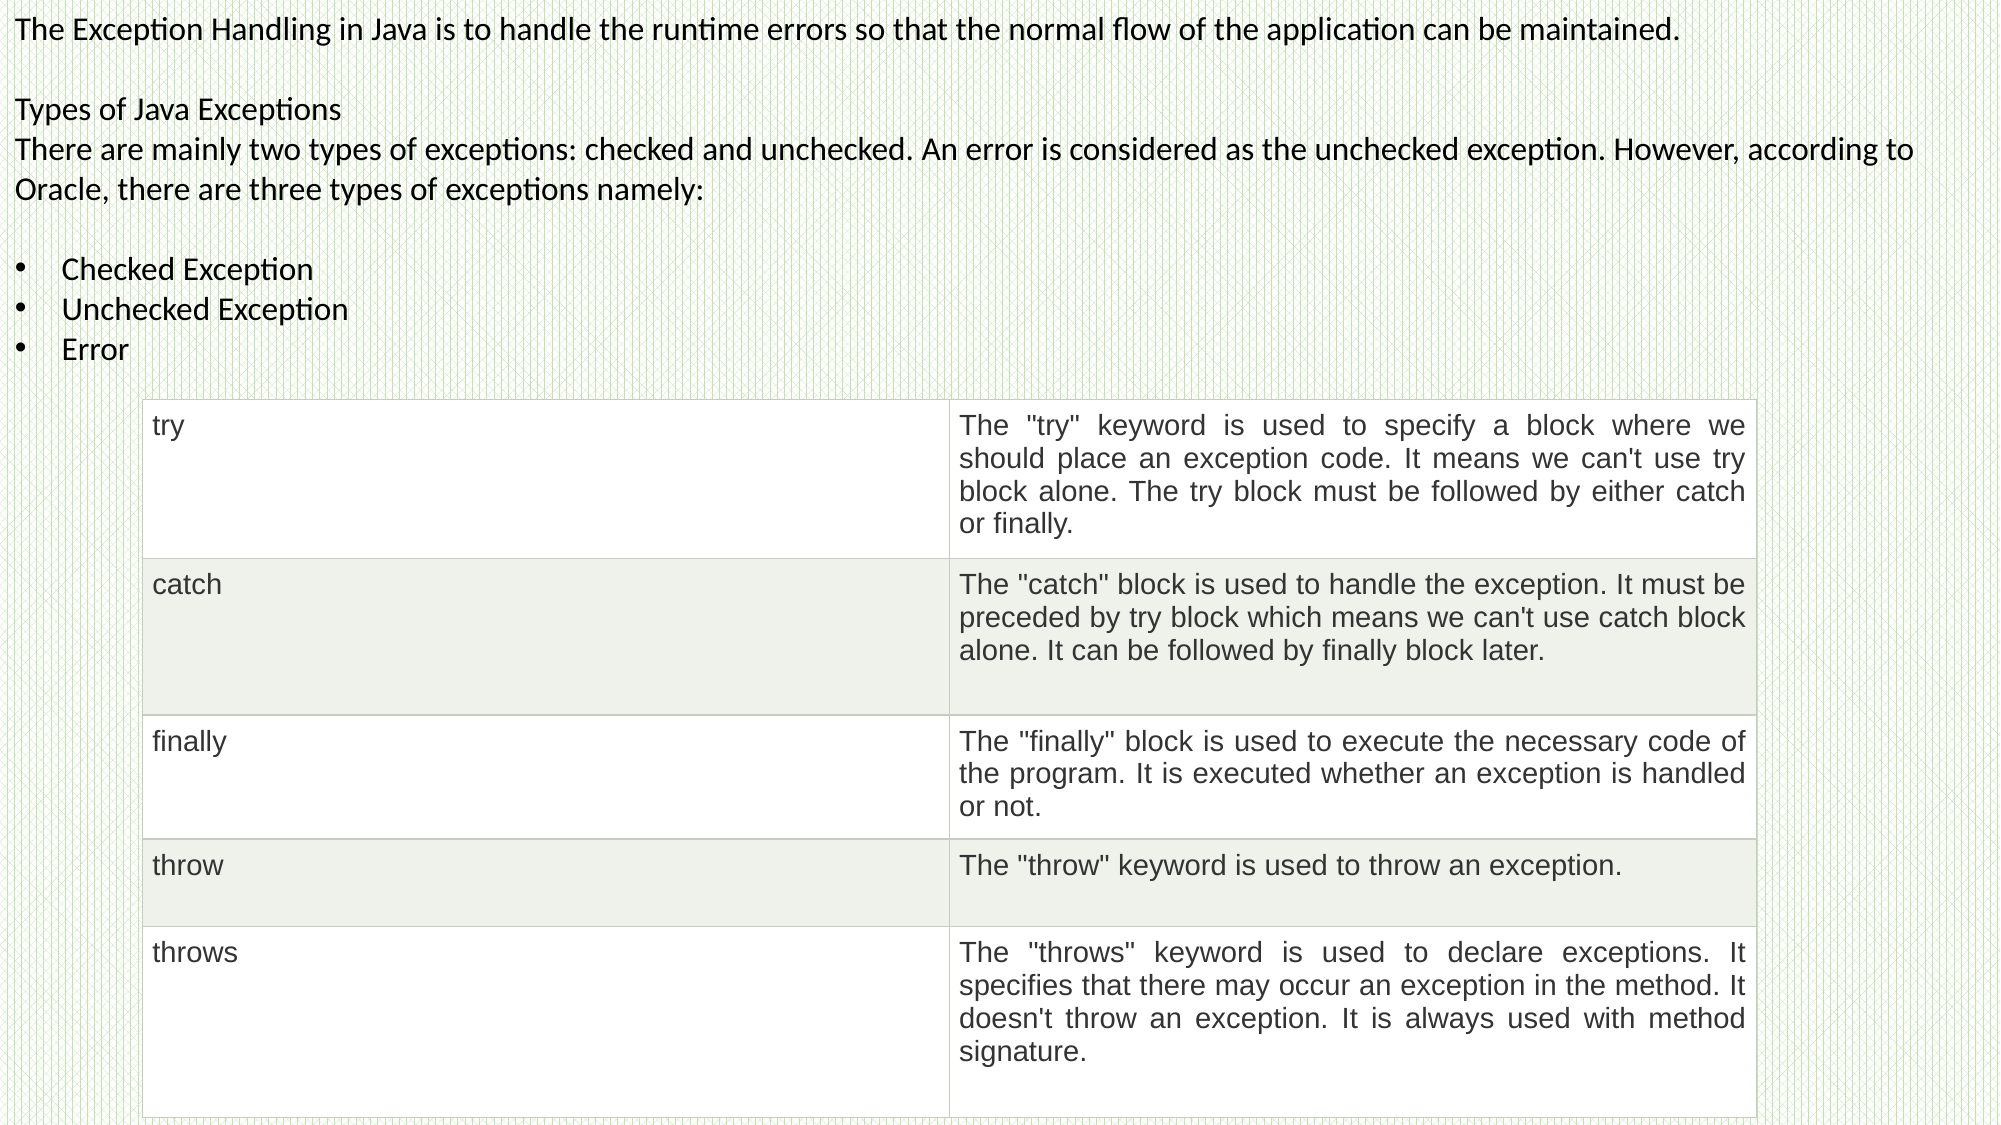

The Exception Handling in Java is to handle the runtime errors so that the normal flow of the application can be maintained.

Types of Java Exceptions
There are mainly two types of exceptions: checked and unchecked. An error is considered as the unchecked exception. However, according to Oracle, there are three types of exceptions namely:

Checked Exception
Unchecked Exception
Error
| try | The "try" keyword is used to specify a block where we should place an exception code. It means we can't use try block alone. The try block must be followed by either catch or finally. |
| --- | --- |
| catch | The "catch" block is used to handle the exception. It must be preceded by try block which means we can't use catch block alone. It can be followed by finally block later. |
| finally | The "finally" block is used to execute the necessary code of the program. It is executed whether an exception is handled or not. |
| throw | The "throw" keyword is used to throw an exception. |
| throws | The "throws" keyword is used to declare exceptions. It specifies that there may occur an exception in the method. It doesn't throw an exception. It is always used with method signature. |